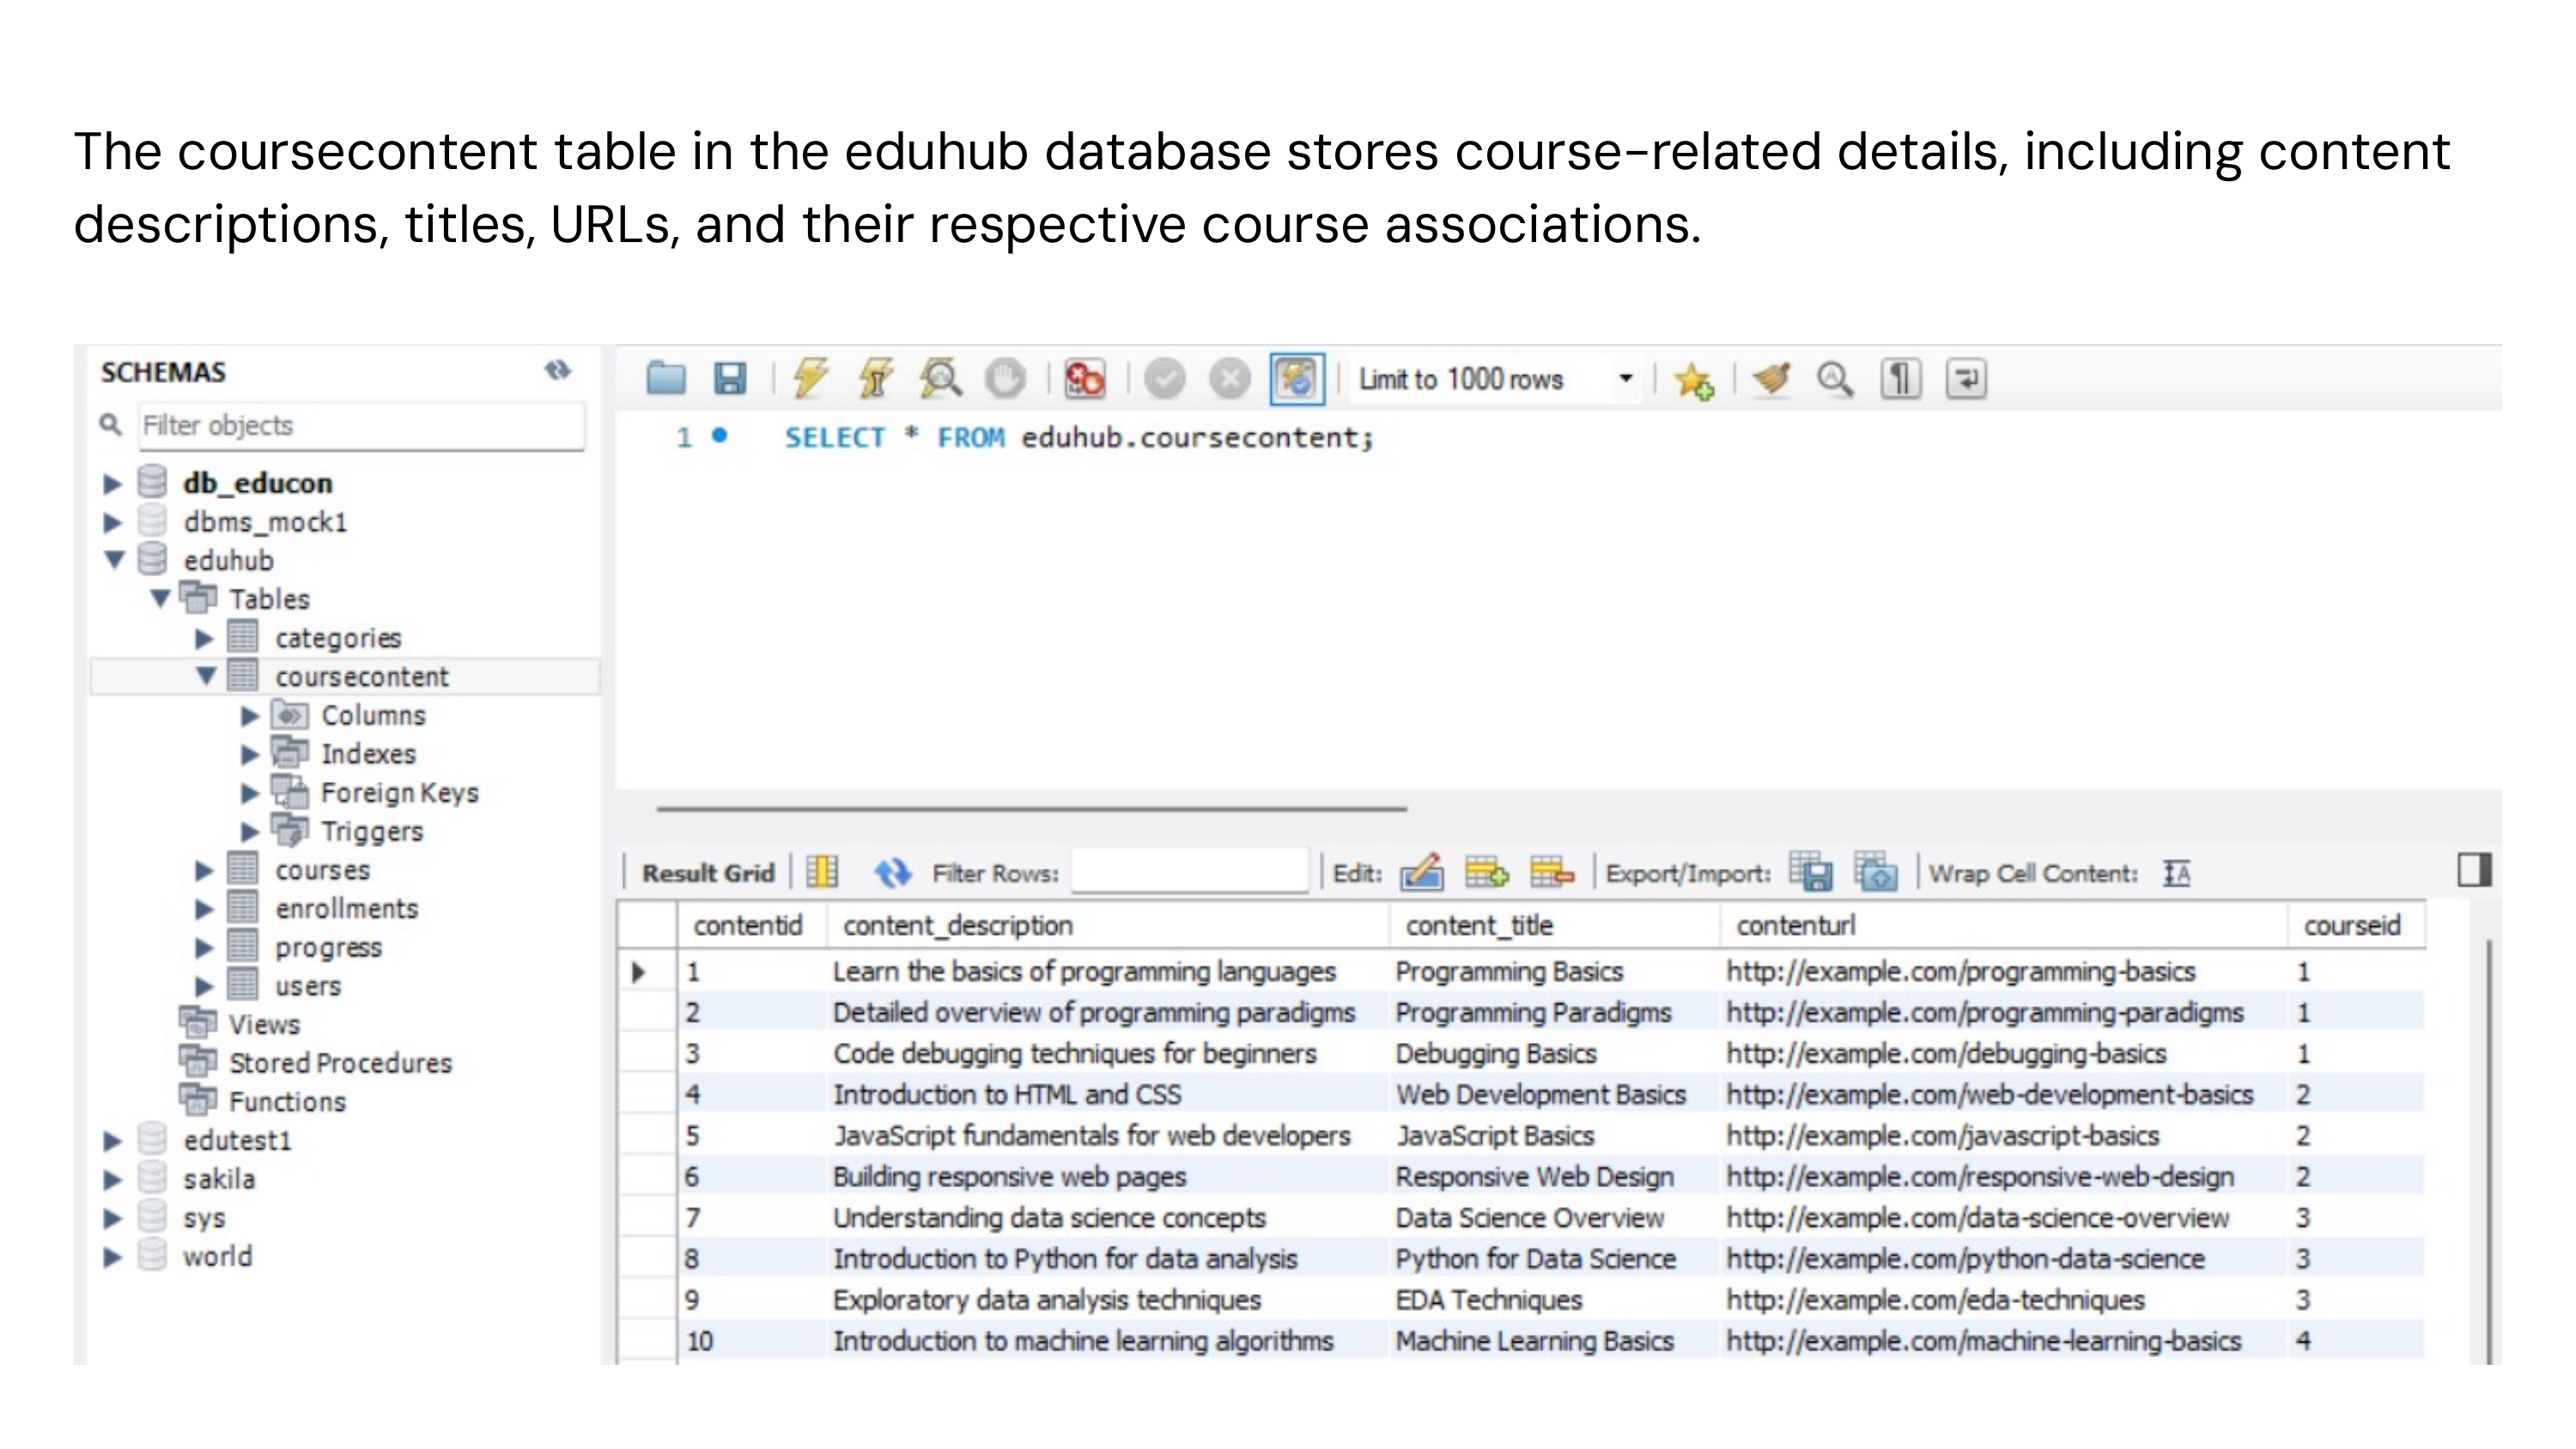

The coursecontent table in the eduhub database stores course-related details, including content descriptions, titles, URLs, and their respective course associations.